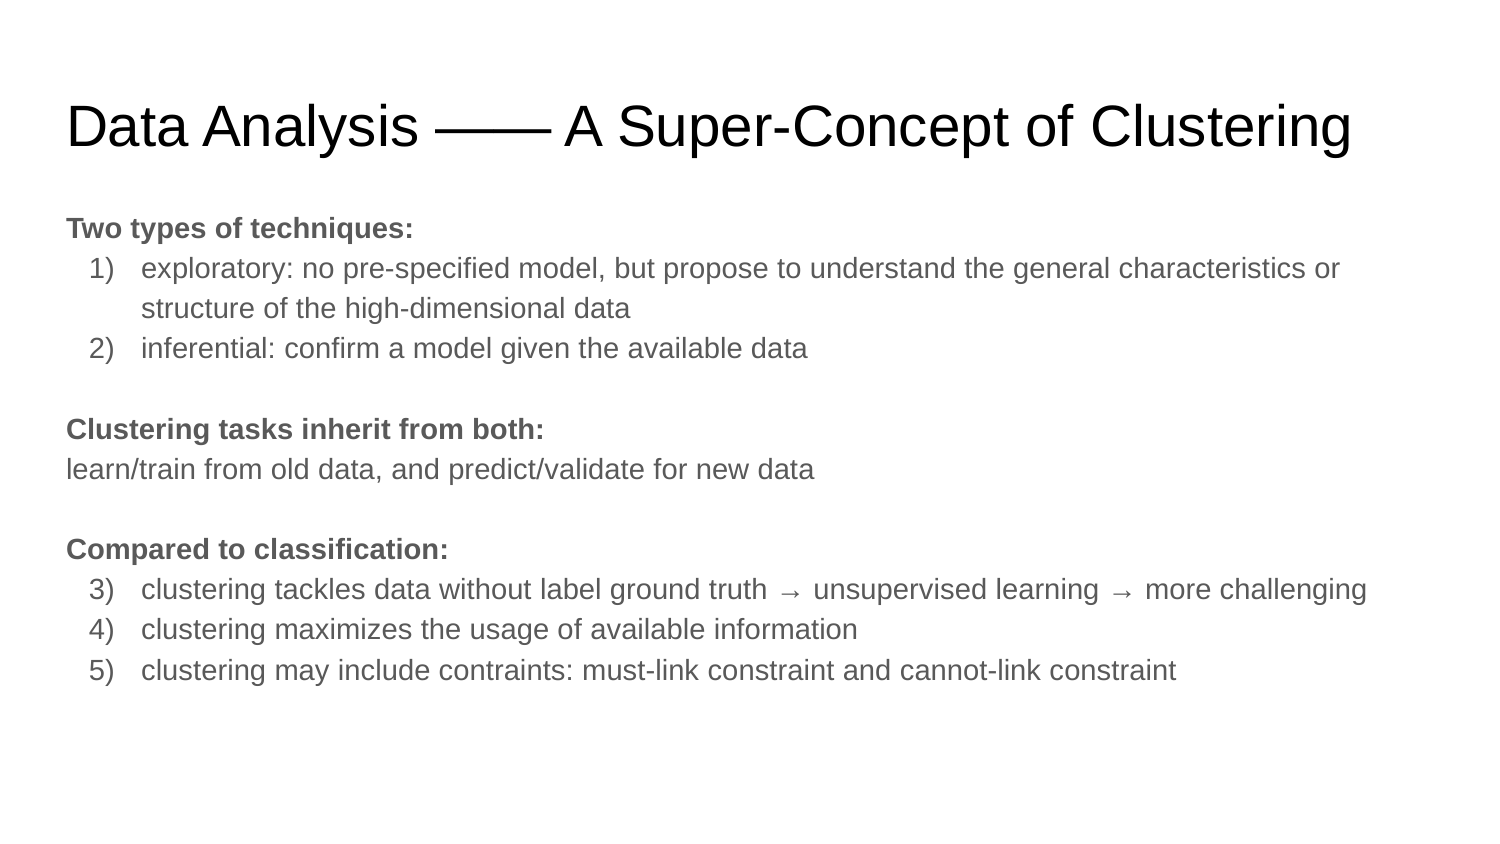

# Data Analysis —— A Super-Concept of Clustering
Two types of techniques:
exploratory: no pre-specified model, but propose to understand the general characteristics or structure of the high-dimensional data
inferential: confirm a model given the available data

Clustering tasks inherit from both:
learn/train from old data, and predict/validate for new data

Compared to classification:
clustering tackles data without label ground truth → unsupervised learning → more challenging
clustering maximizes the usage of available information
clustering may include contraints: must-link constraint and cannot-link constraint